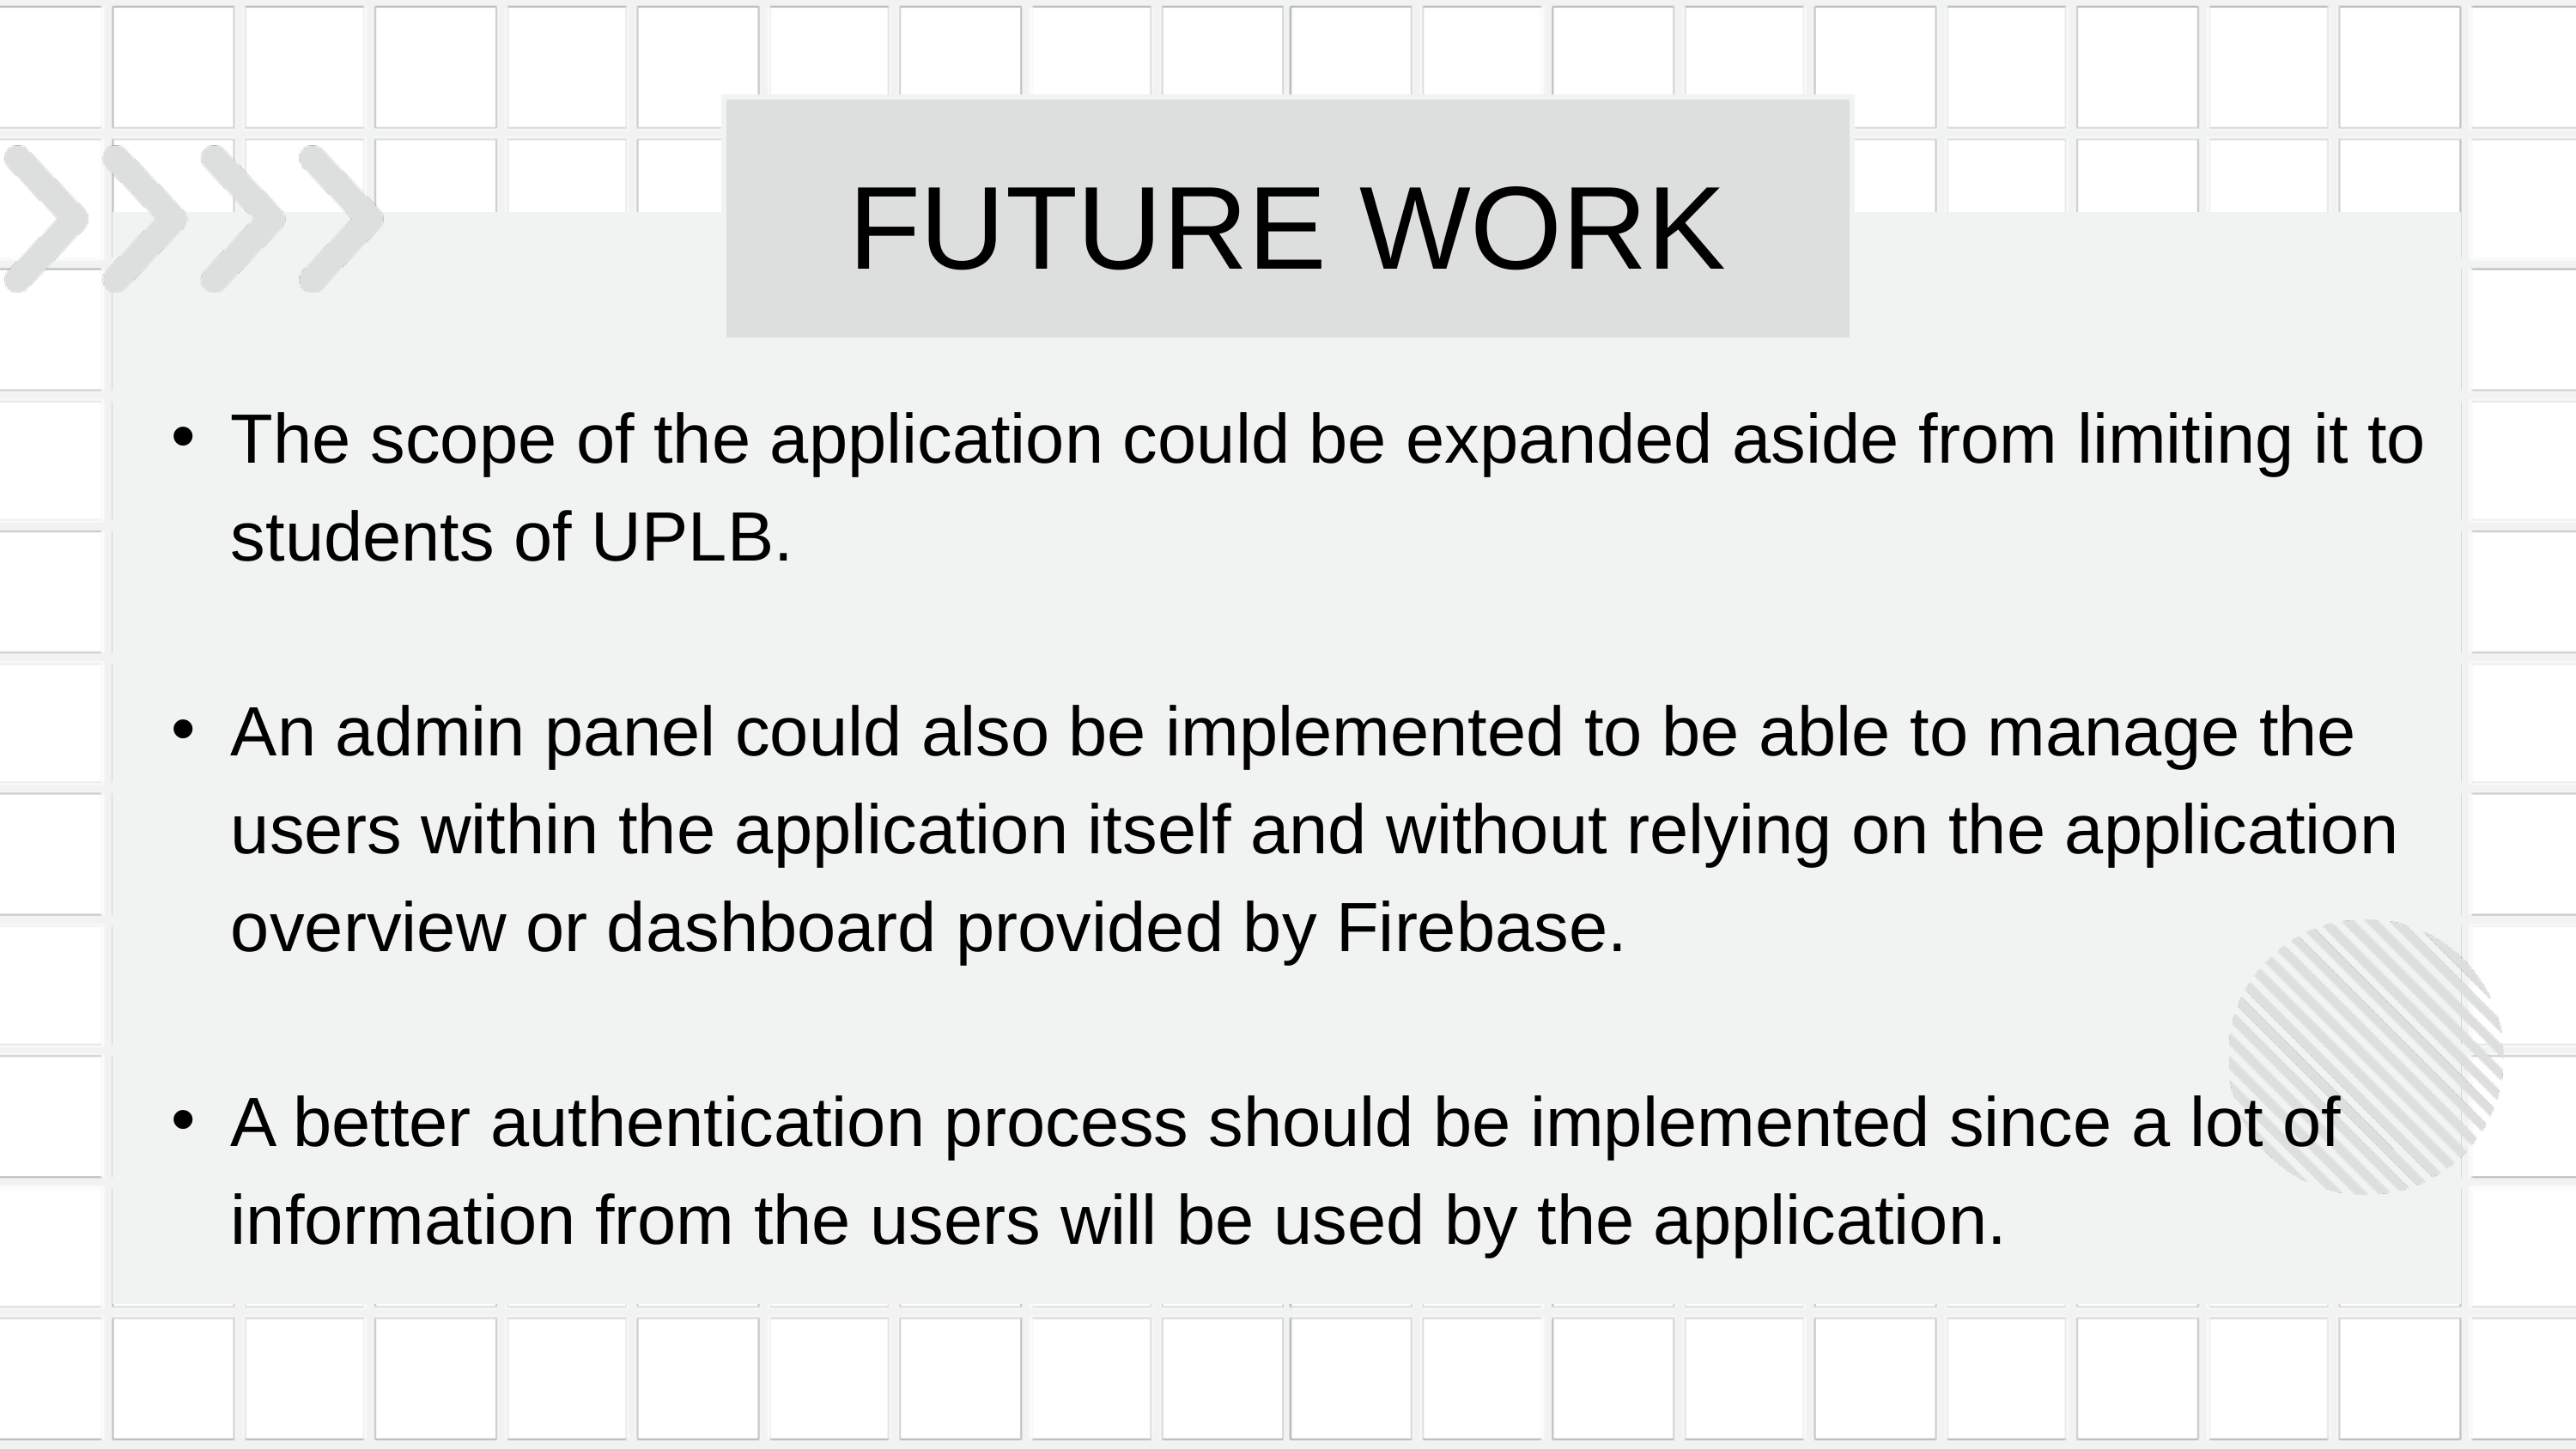

FUTURE WORK

The scope of the application could be expanded aside from limiting it to students of UPLB.

An admin panel could also be implemented to be able to manage the users within the application itself and without relying on the application overview or dashboard provided by Firebase.

A better authentication process should be implemented since a lot of information from the users will be used by the application.